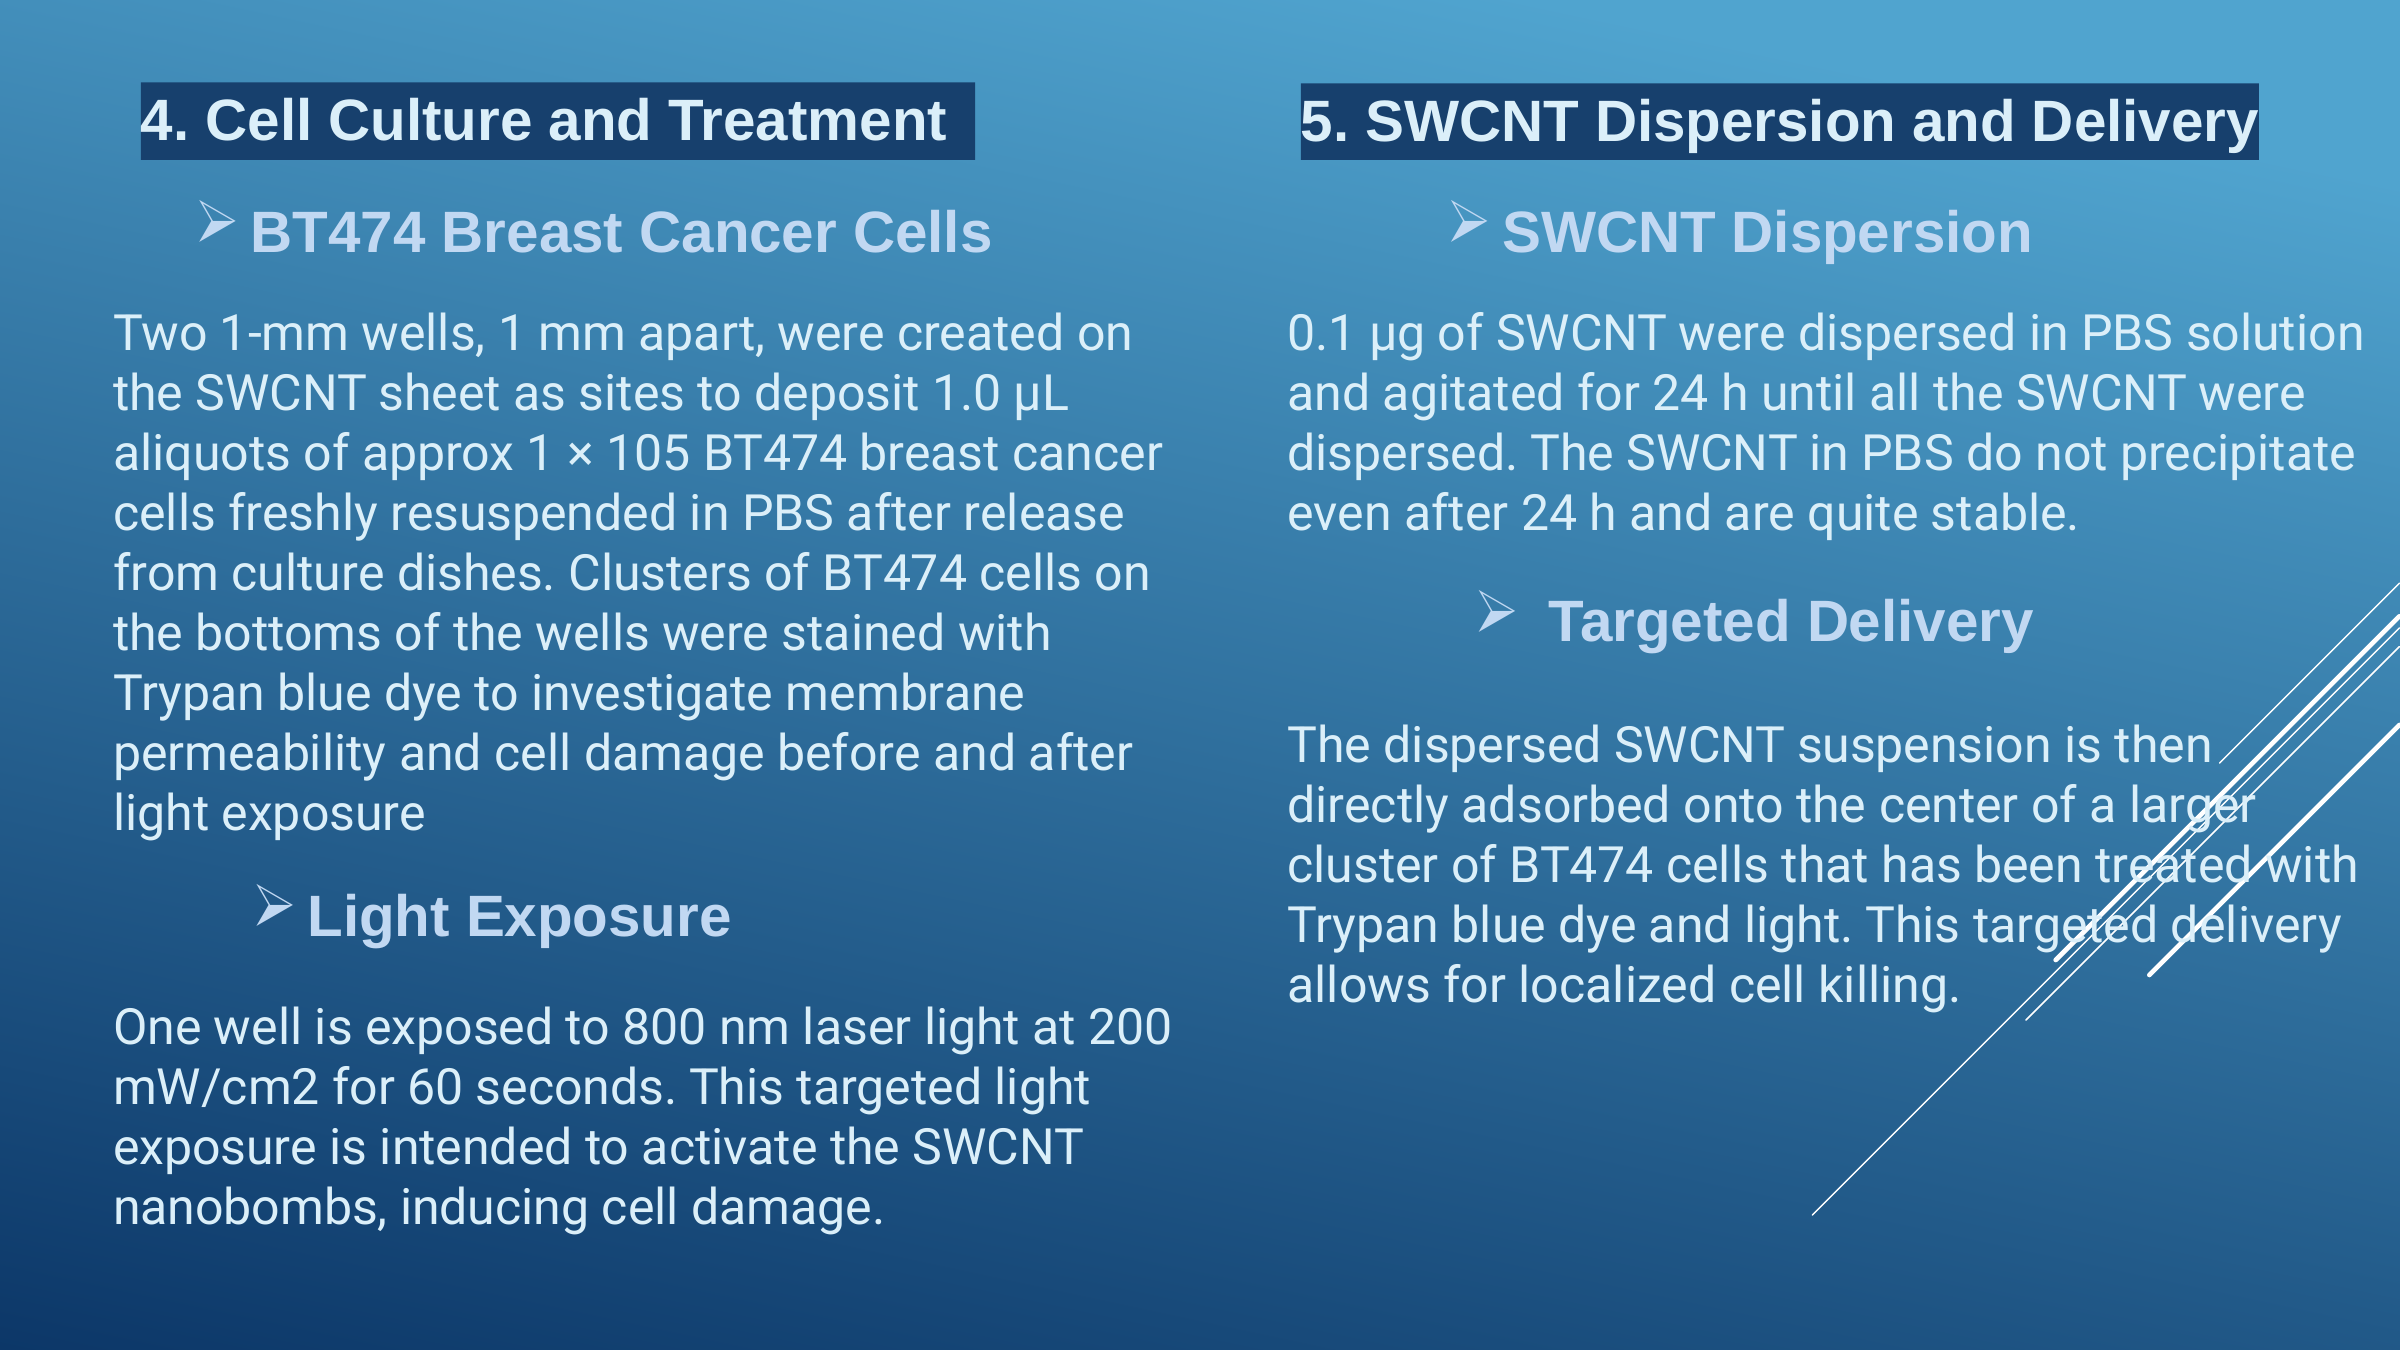

4. Cell Culture and Treatment
5. SWCNT Dispersion and Delivery
BT474 Breast Cancer Cells
SWCNT Dispersion
Two 1-mm wells, 1 mm apart, were created on the SWCNT sheet as sites to deposit 1.0 µL aliquots of approx 1 × 105 BT474 breast cancer cells freshly resuspended in PBS after release from culture dishes. Clusters of BT474 cells on the bottoms of the wells were stained with Trypan blue dye to investigate membrane permeability and cell damage before and after light exposure
0.1 µg of SWCNT were dispersed in PBS solution and agitated for 24 h until all the SWCNT were dispersed. The SWCNT in PBS do not precipitate even after 24 h and are quite stable.
Targeted Delivery
The dispersed SWCNT suspension is then directly adsorbed onto the center of a larger cluster of BT474 cells that has been treated with Trypan blue dye and light. This targeted delivery allows for localized cell killing.
Light Exposure
One well is exposed to 800 nm laser light at 200 mW/cm2 for 60 seconds. This targeted light exposure is intended to activate the SWCNT nanobombs, inducing cell damage.